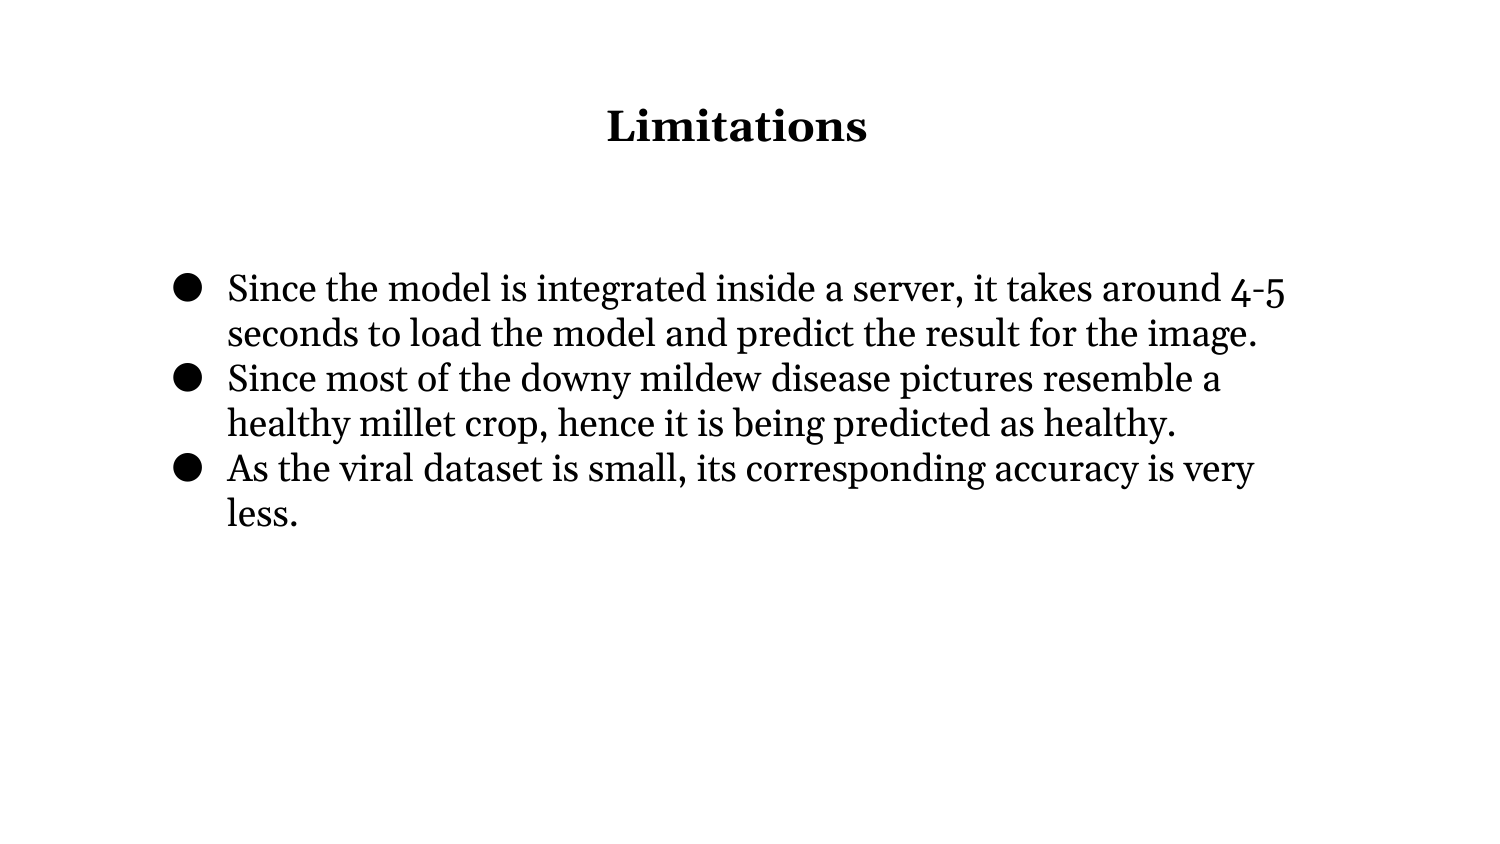

Limitations
Since the model is integrated inside a server, it takes around 4-5 seconds to load the model and predict the result for the image.
Since most of the downy mildew disease pictures resemble a healthy millet crop, hence it is being predicted as healthy.
As the viral dataset is small, its corresponding accuracy is very less.